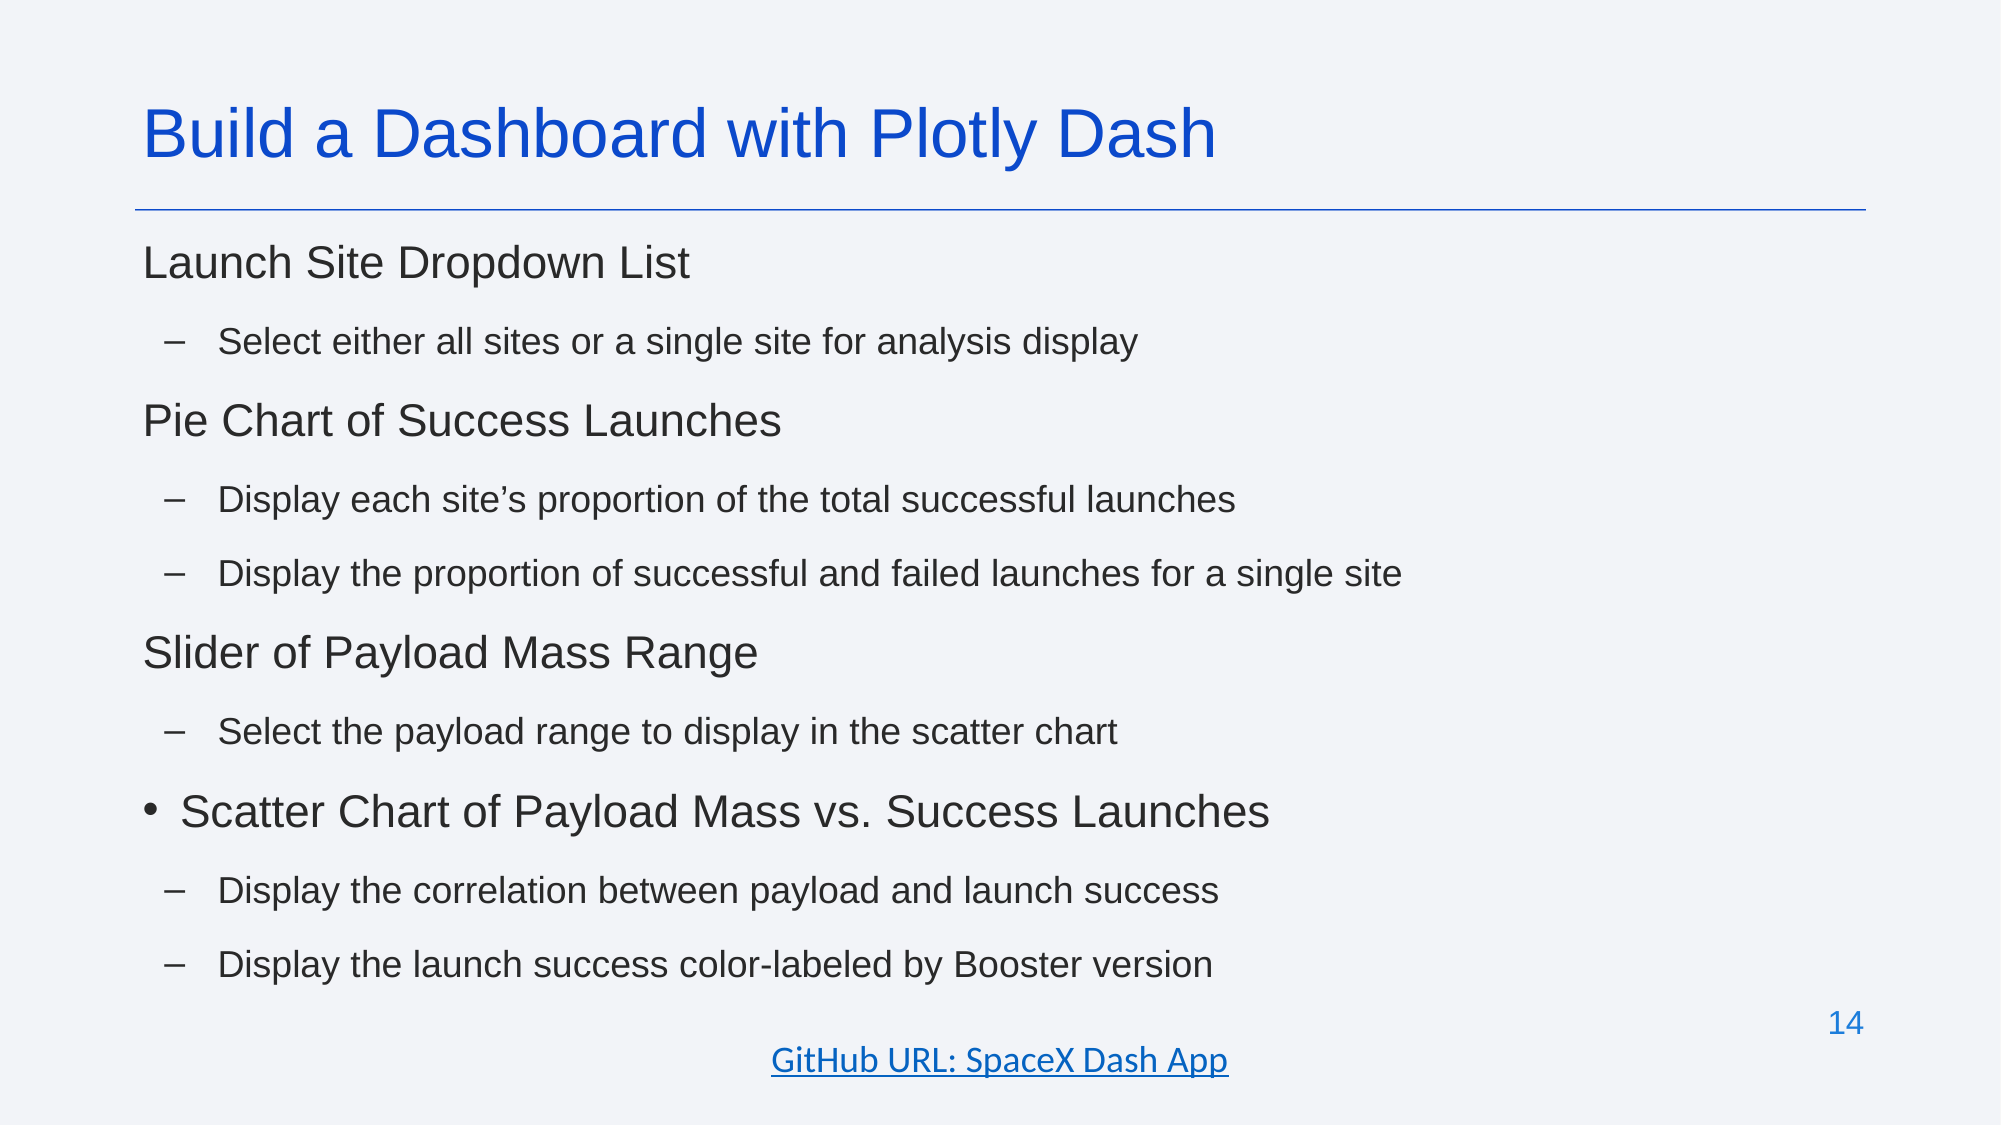

Build a Dashboard with Plotly Dash
Launch Site Dropdown List
Select either all sites or a single site for analysis display
Pie Chart of Success Launches
Display each site’s proportion of the total successful launches
Display the proportion of successful and failed launches for a single site
Slider of Payload Mass Range
Select the payload range to display in the scatter chart
Scatter Chart of Payload Mass vs. Success Launches
Display the correlation between payload and launch success
Display the launch success color-labeled by Booster version
14
GitHub URL: SpaceX Dash App